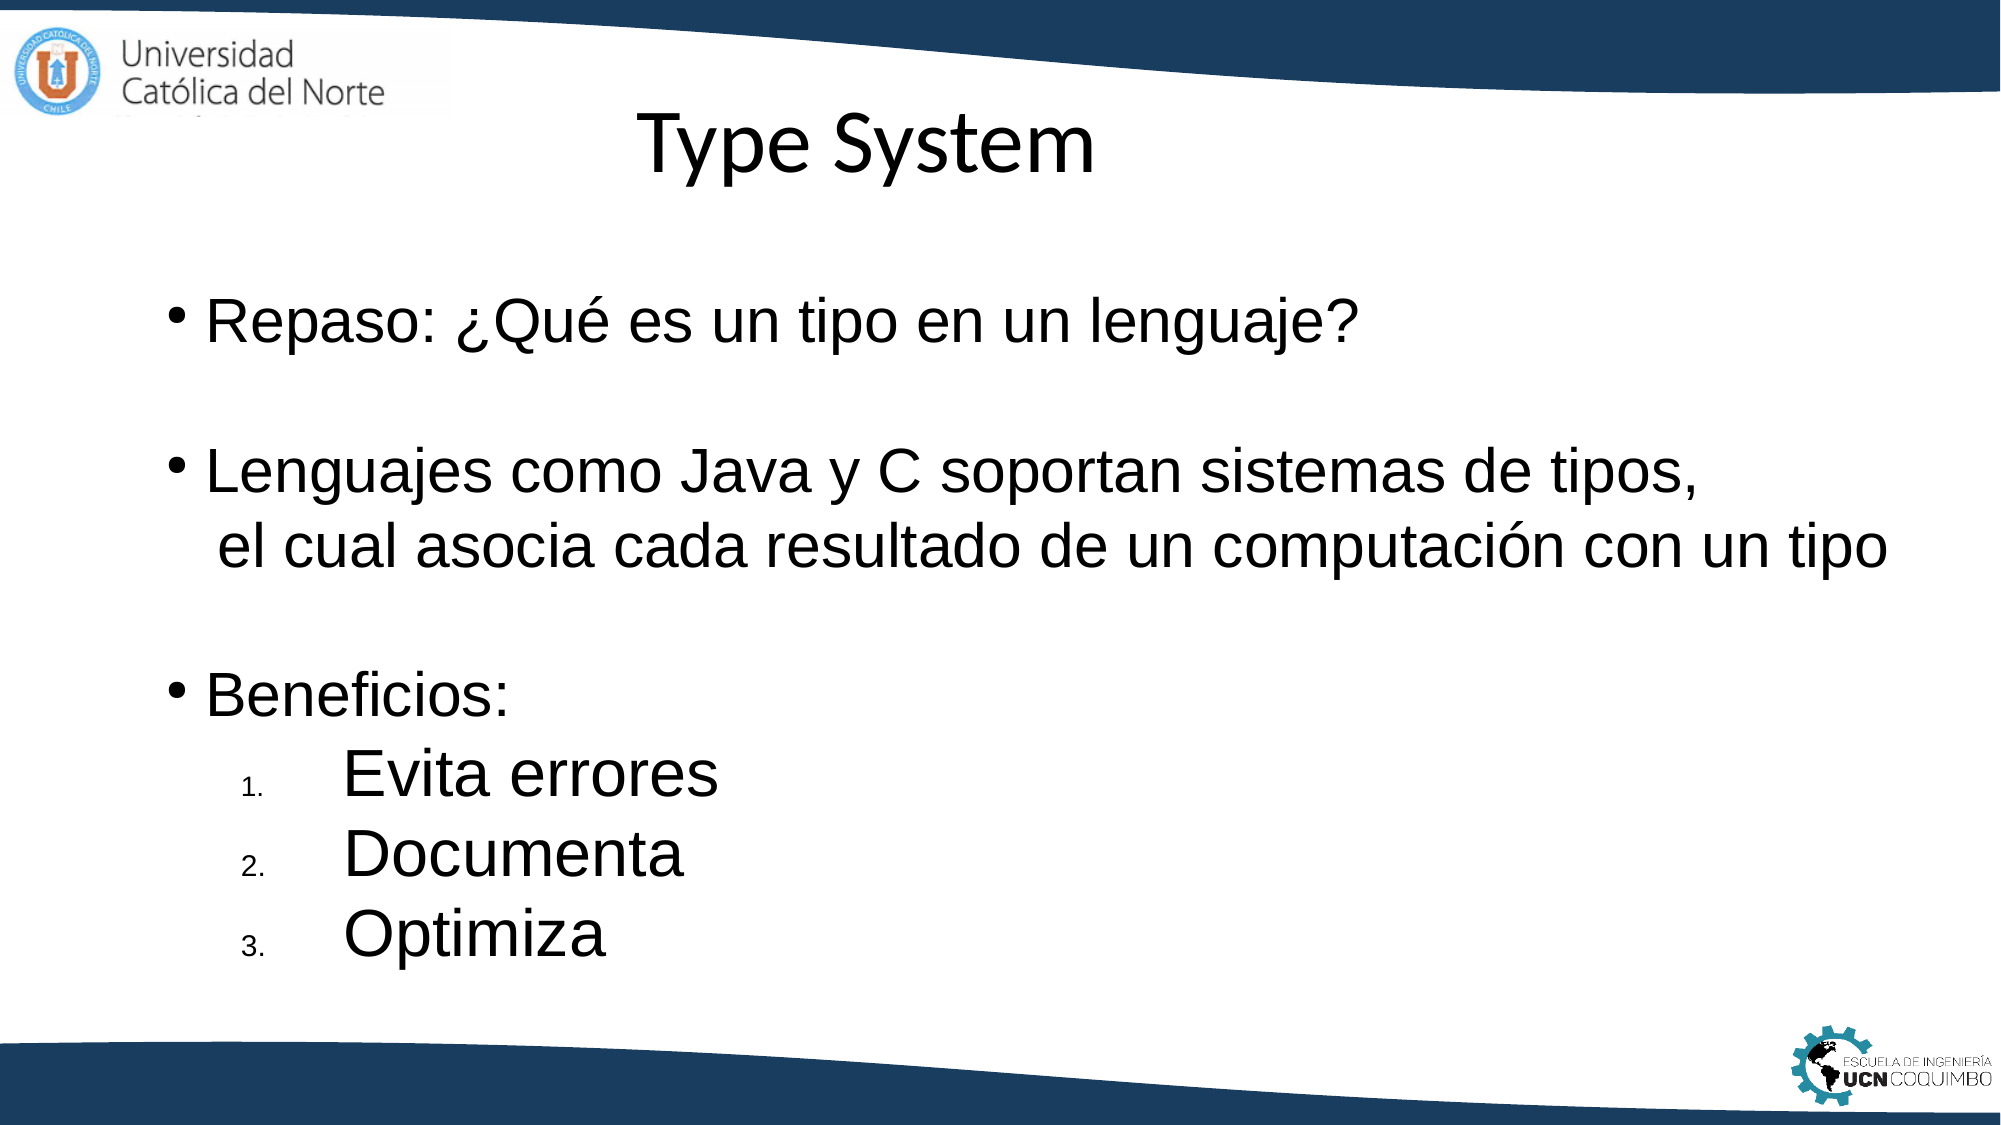

# Type System
 Repaso: ¿Qué es un tipo en un lenguaje?

 Lenguajes como Java y C soportan sistemas de tipos,
   el cual asocia cada resultado de un computación con un tipo

 Beneficios:
 Evita errores
 Documenta
 Optimiza